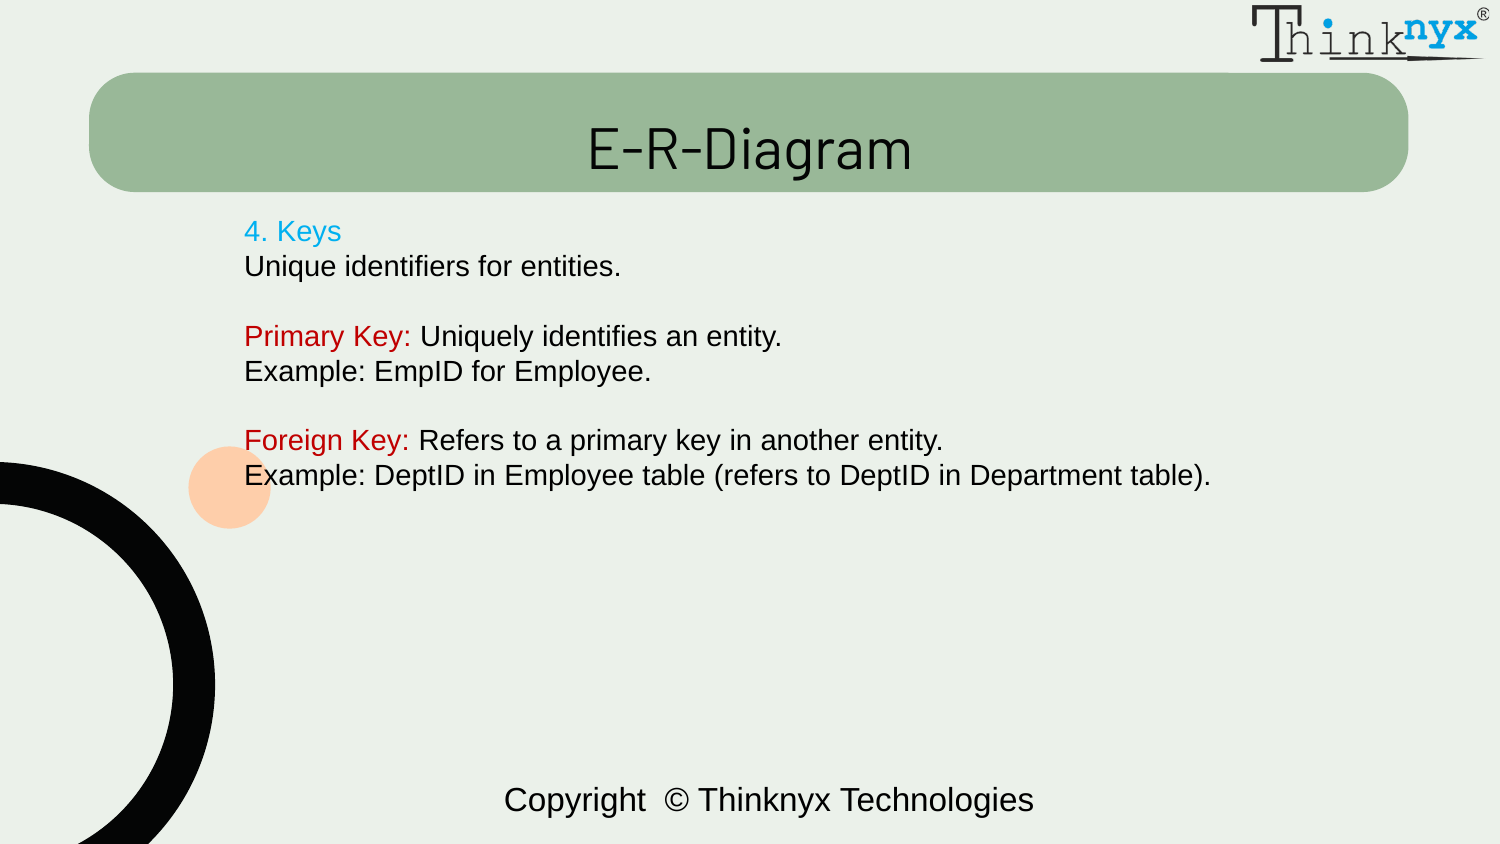

# E-R-Diagram
4. Keys
Unique identifiers for entities.

Primary Key: Uniquely identifies an entity.
Example: EmpID for Employee.

Foreign Key: Refers to a primary key in another entity.
Example: DeptID in Employee table (refers to DeptID in Department table).